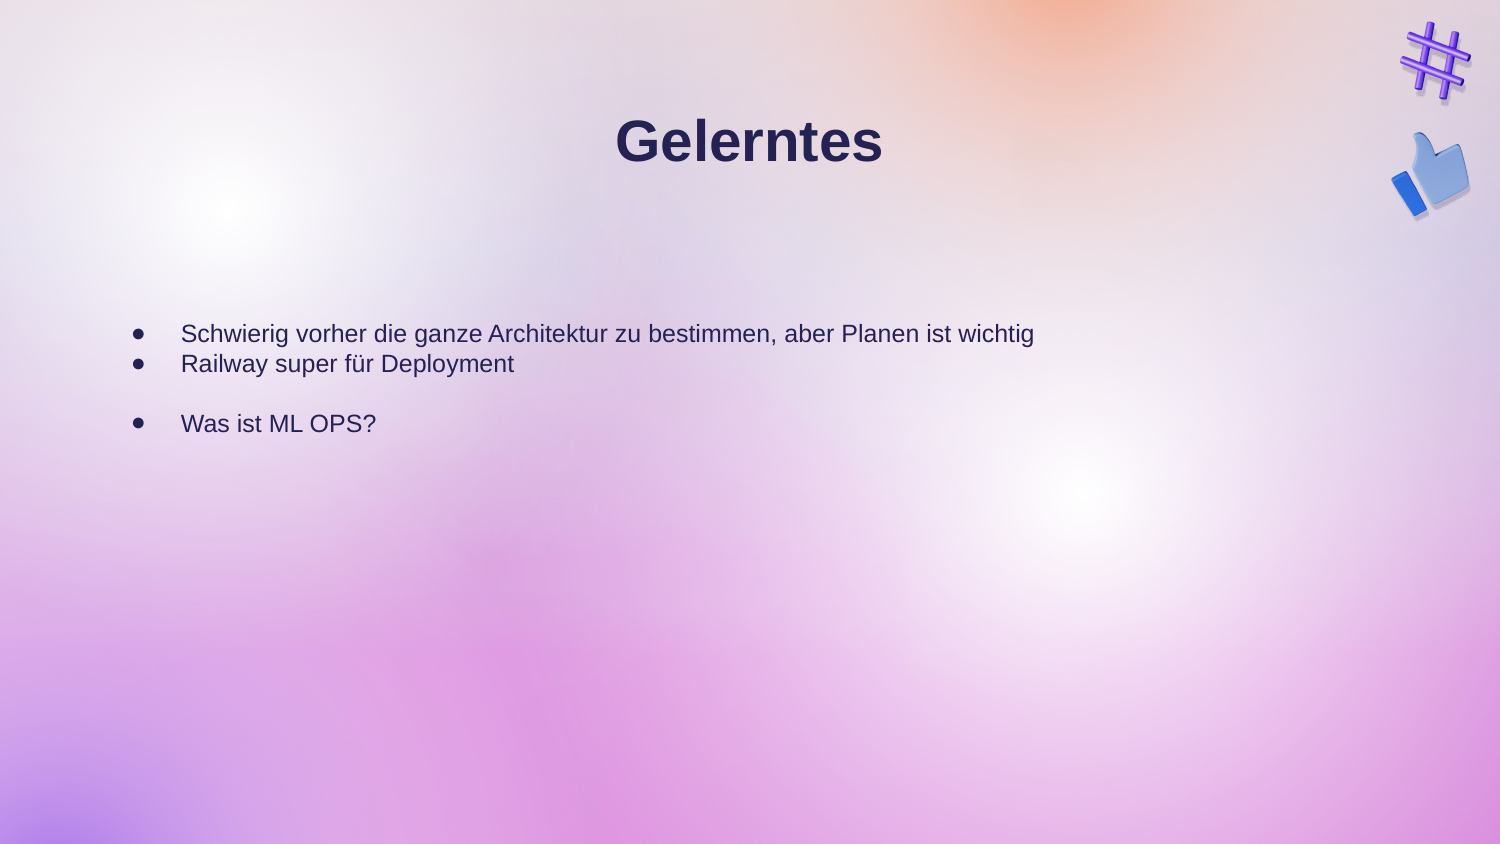

# Gelerntes
Schwierig vorher die ganze Architektur zu bestimmen, aber Planen ist wichtig
Railway super für Deployment

Was ist ML OPS?